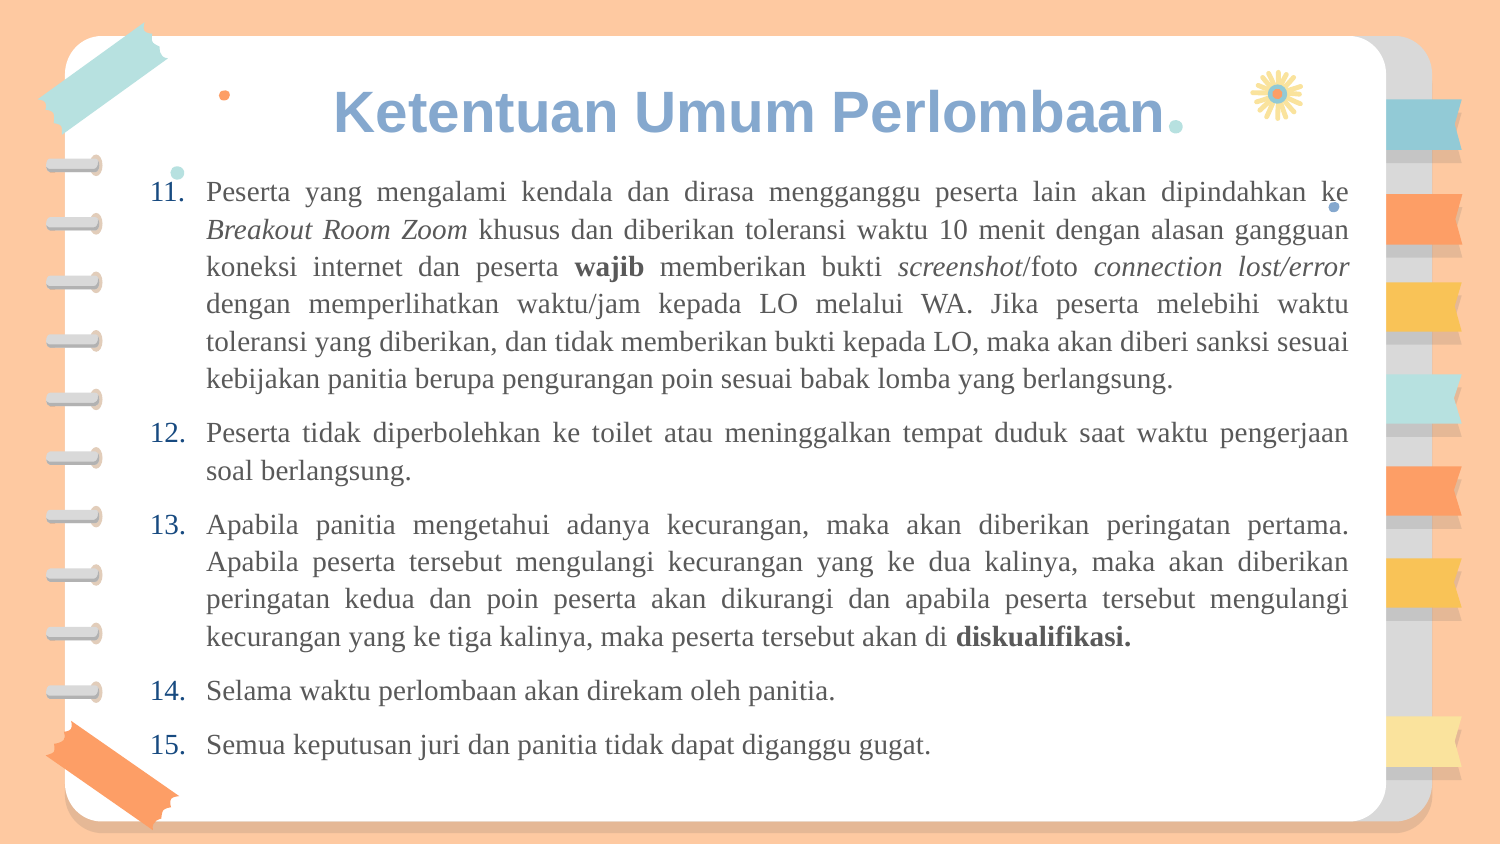

# Ketentuan Umum Perlombaan
Peserta yang mengalami kendala dan dirasa mengganggu peserta lain akan dipindahkan ke Breakout Room Zoom khusus dan diberikan toleransi waktu 10 menit dengan alasan gangguan koneksi internet dan peserta wajib memberikan bukti screenshot/foto connection lost/error dengan memperlihatkan waktu/jam kepada LO melalui WA. Jika peserta melebihi waktu toleransi yang diberikan, dan tidak memberikan bukti kepada LO, maka akan diberi sanksi sesuai kebijakan panitia berupa pengurangan poin sesuai babak lomba yang berlangsung.
Peserta tidak diperbolehkan ke toilet atau meninggalkan tempat duduk saat waktu pengerjaan soal berlangsung.
Apabila panitia mengetahui adanya kecurangan, maka akan diberikan peringatan pertama. Apabila peserta tersebut mengulangi kecurangan yang ke dua kalinya, maka akan diberikan peringatan kedua dan poin peserta akan dikurangi dan apabila peserta tersebut mengulangi kecurangan yang ke tiga kalinya, maka peserta tersebut akan di diskualifikasi.
Selama waktu perlombaan akan direkam oleh panitia.
Semua keputusan juri dan panitia tidak dapat diganggu gugat.